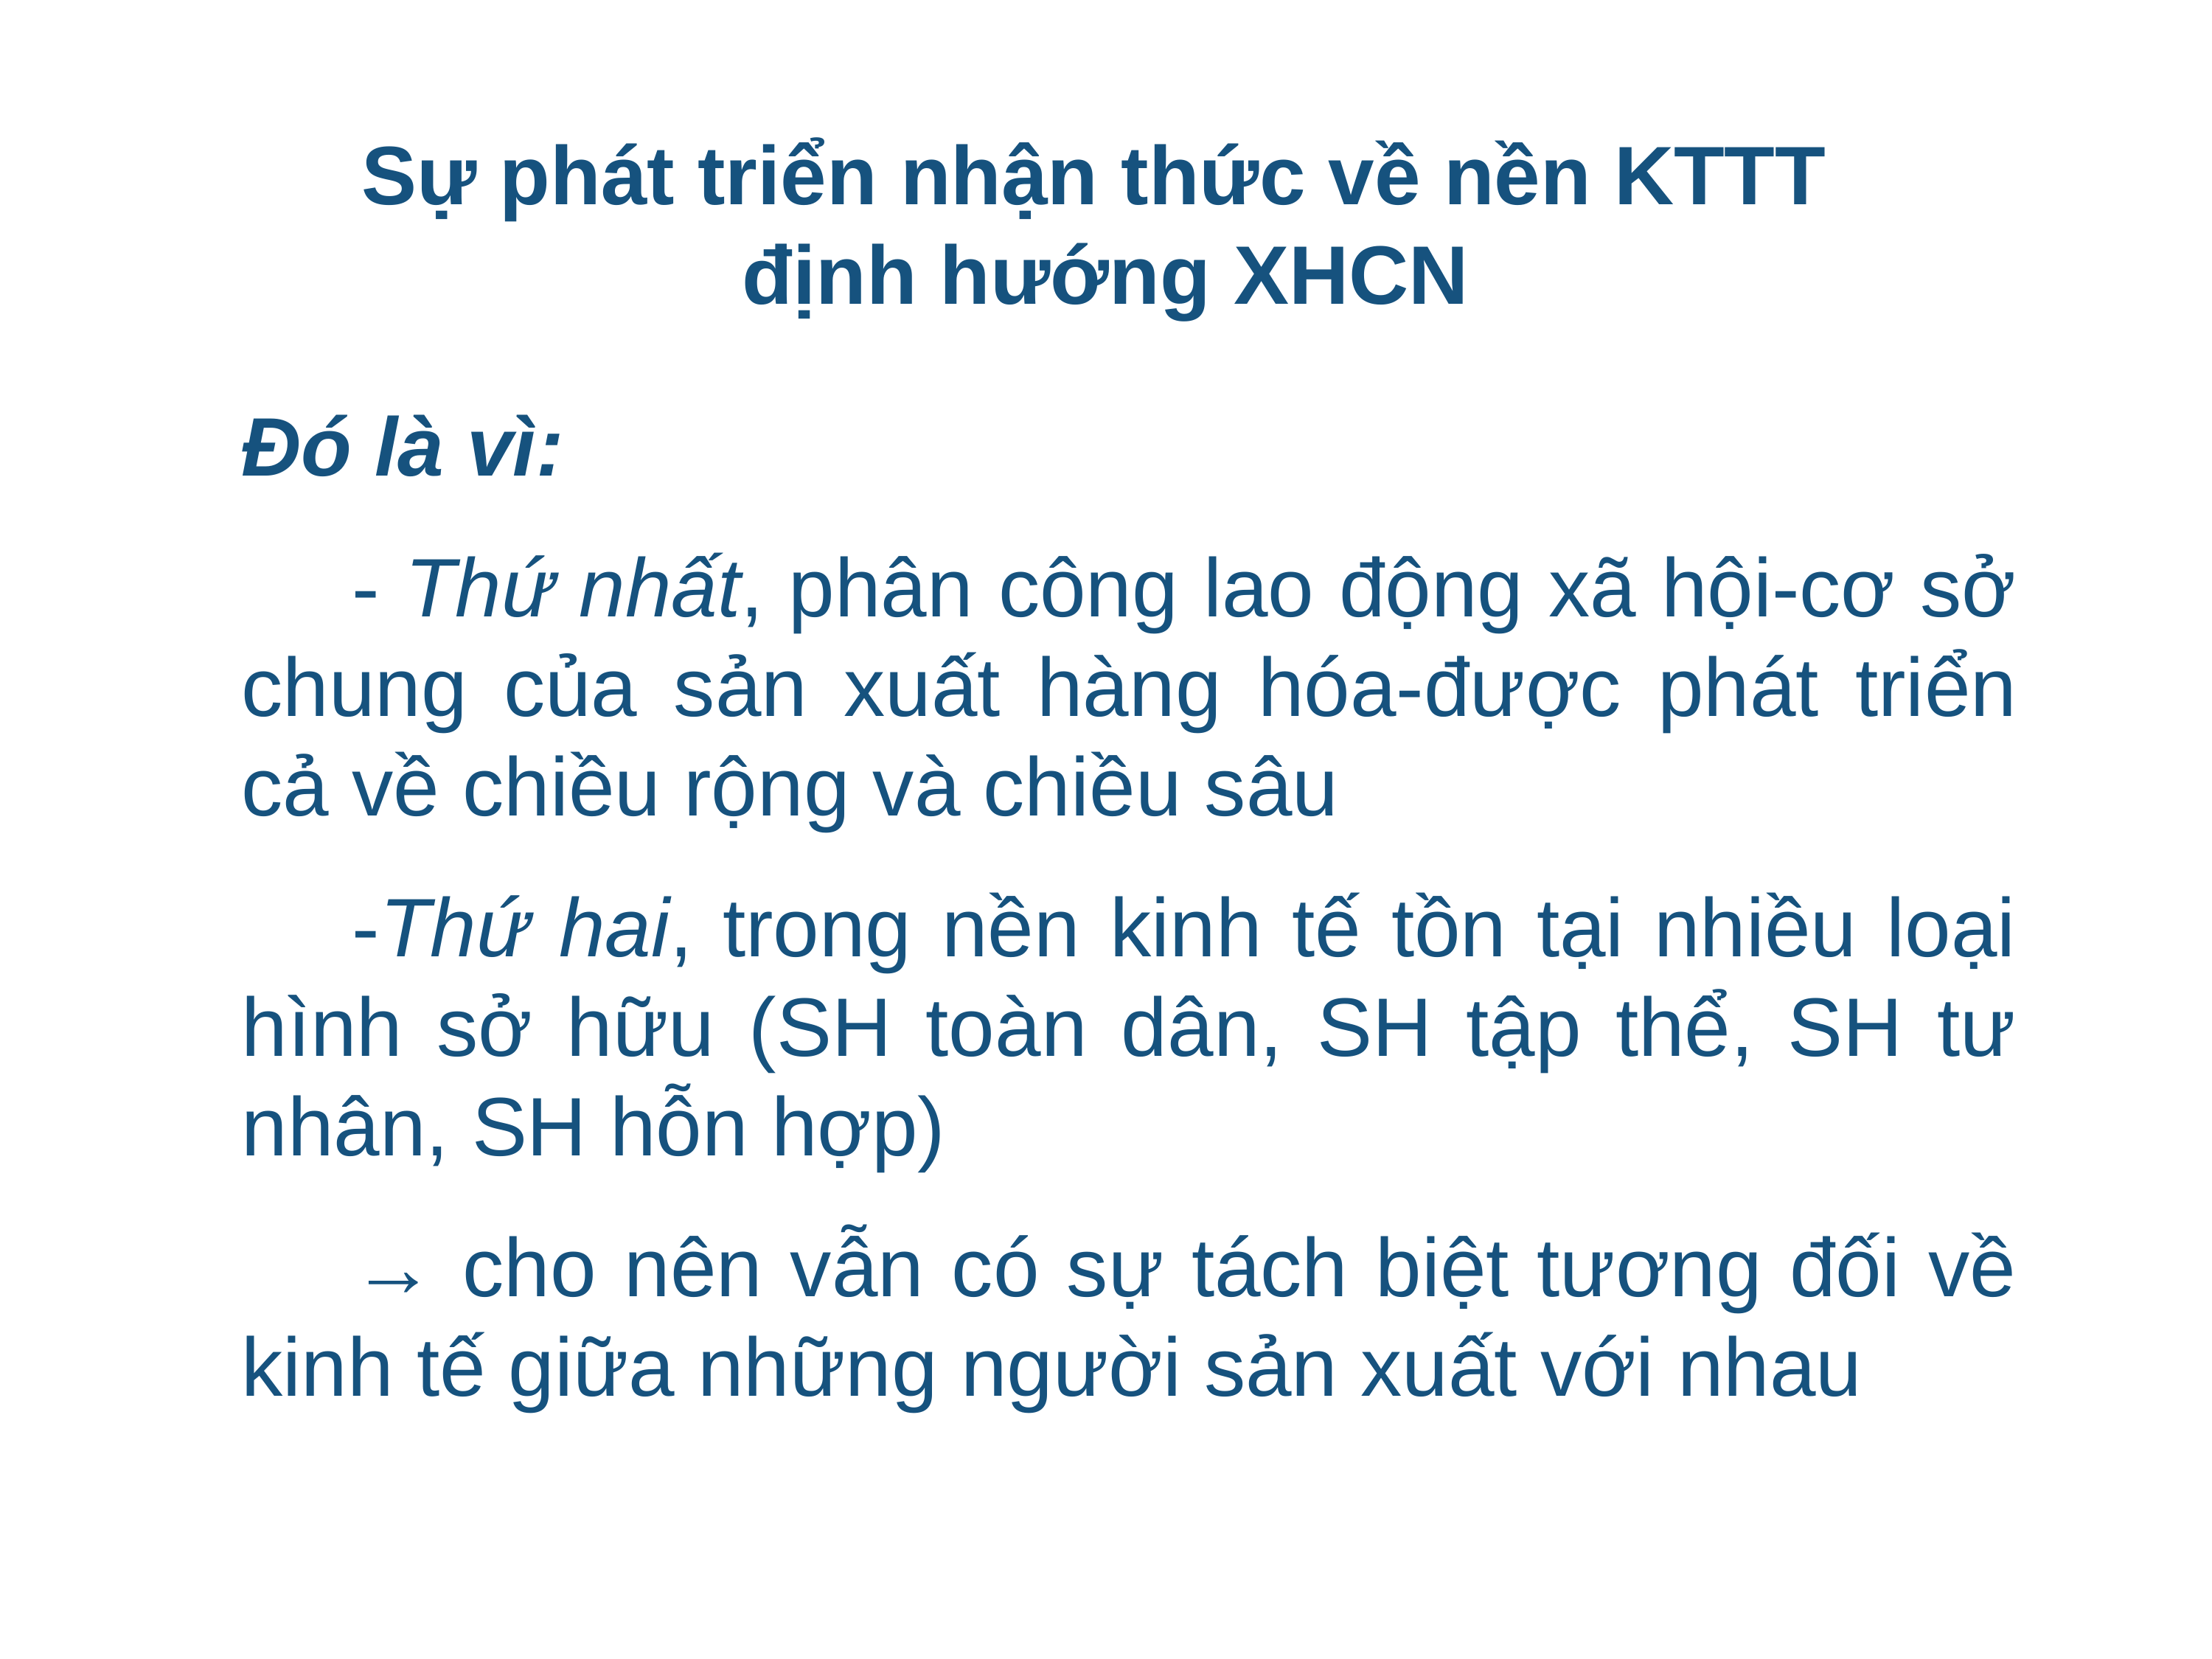

# Sự phát triển nhận thức về nền KTTT định hướng XHCN
Đó là vì:
	- Thứ nhất, phân công lao động xã hội-cơ sở chung của sản xuất hàng hóa-được phát triển cả về chiều rộng và chiều sâu
	-Thứ hai, trong nền kinh tế tồn tại nhiều loại hình sở hữu (SH toàn dân, SH tập thể, SH tư nhân, SH hỗn hợp)
	→ cho nên vẫn có sự tách biệt tương đối về kinh tế giữa những người sản xuất với nhau